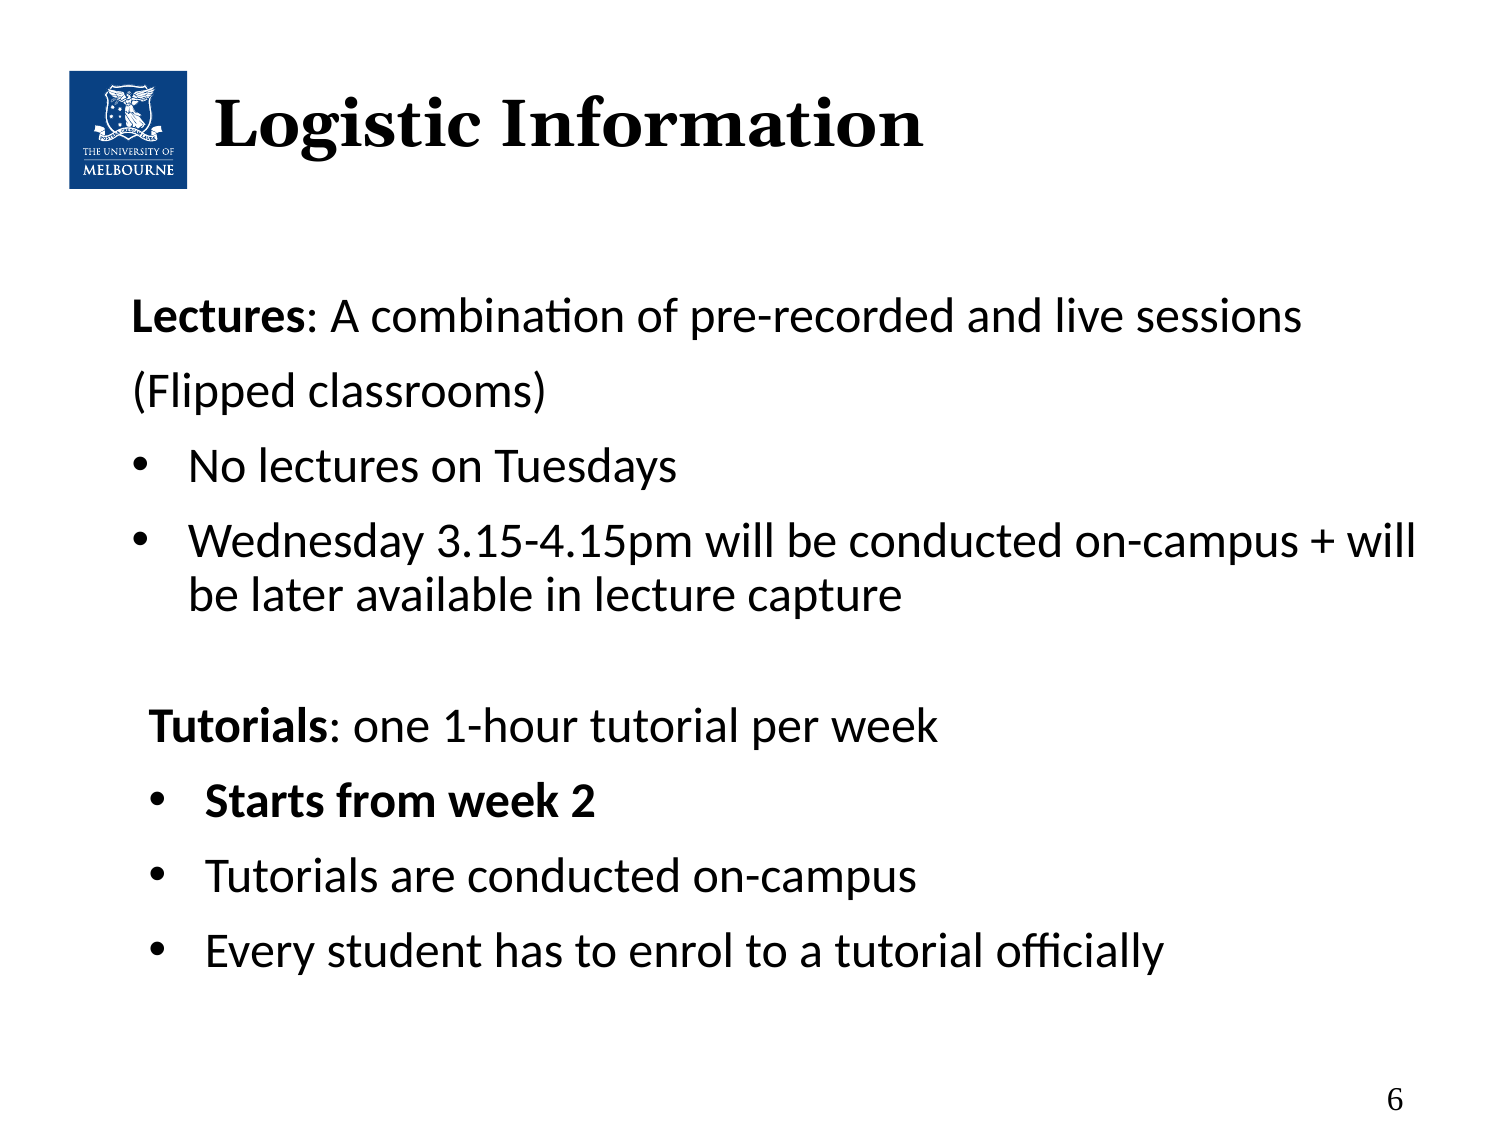

# Logistic Information

Lectures: A combination of pre-recorded and live sessions
(Flipped classrooms)
No lectures on Tuesdays
Wednesday 3.15-4.15pm will be conducted on-campus + will be later available in lecture capture

Tutorials: one 1-hour tutorial per week
Starts from week 2
Tutorials are conducted on-campus
Every student has to enrol to a tutorial officially